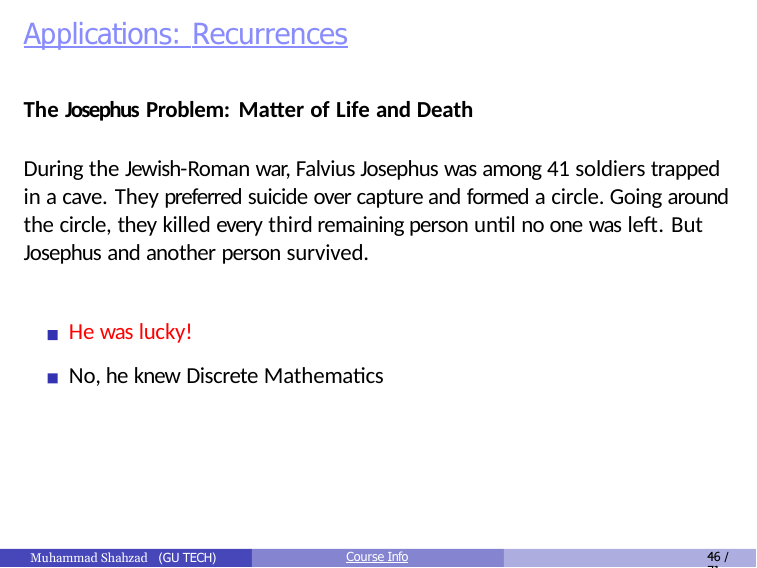

# Applications: Recurrences
The Josephus Problem: Matter of Life and Death

During the Jewish-Roman war, Falvius Josephus was among 41 soldiers trapped in a cave. They preferred suicide over capture and formed a circle. Going around the circle, they killed every third remaining person until no one was left. But Josephus and another person survived.

He was lucky!
No, he knew Discrete Mathematics

Course Info
46 / 71
Muhammad Shahzad (GU TECH)